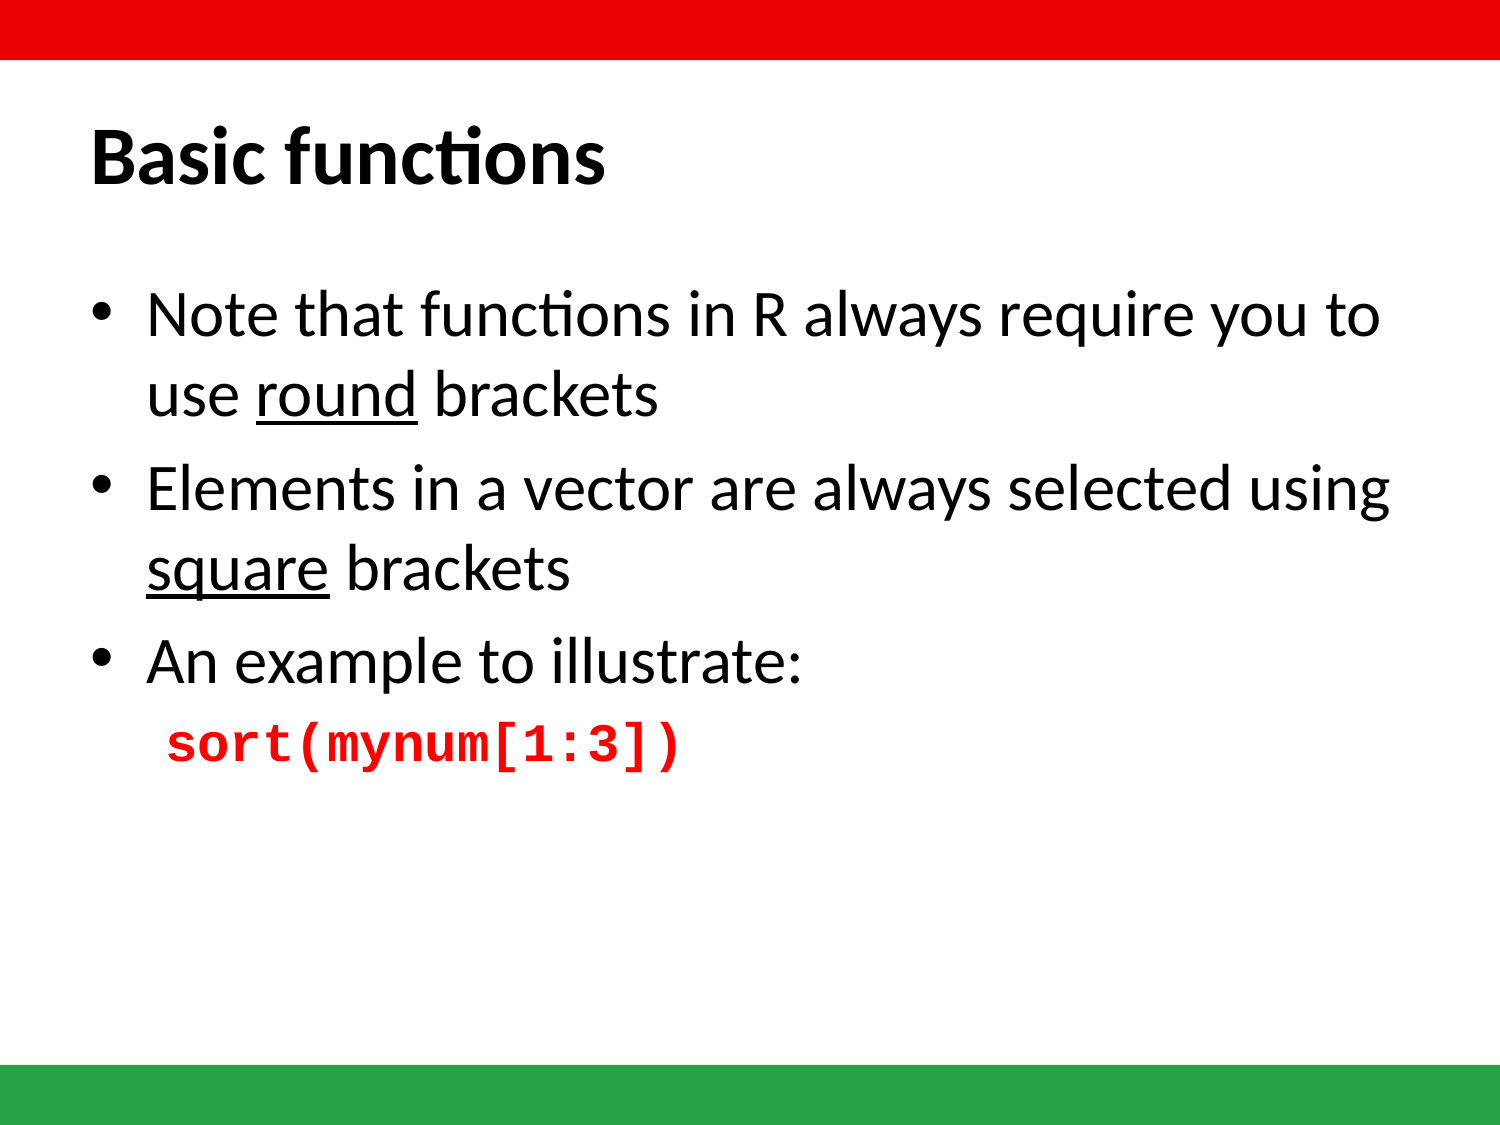

# Basic functions
Note that functions in R always require you to use round brackets
Elements in a vector are always selected using square brackets
An example to illustrate:
sort(mynum[1:3])